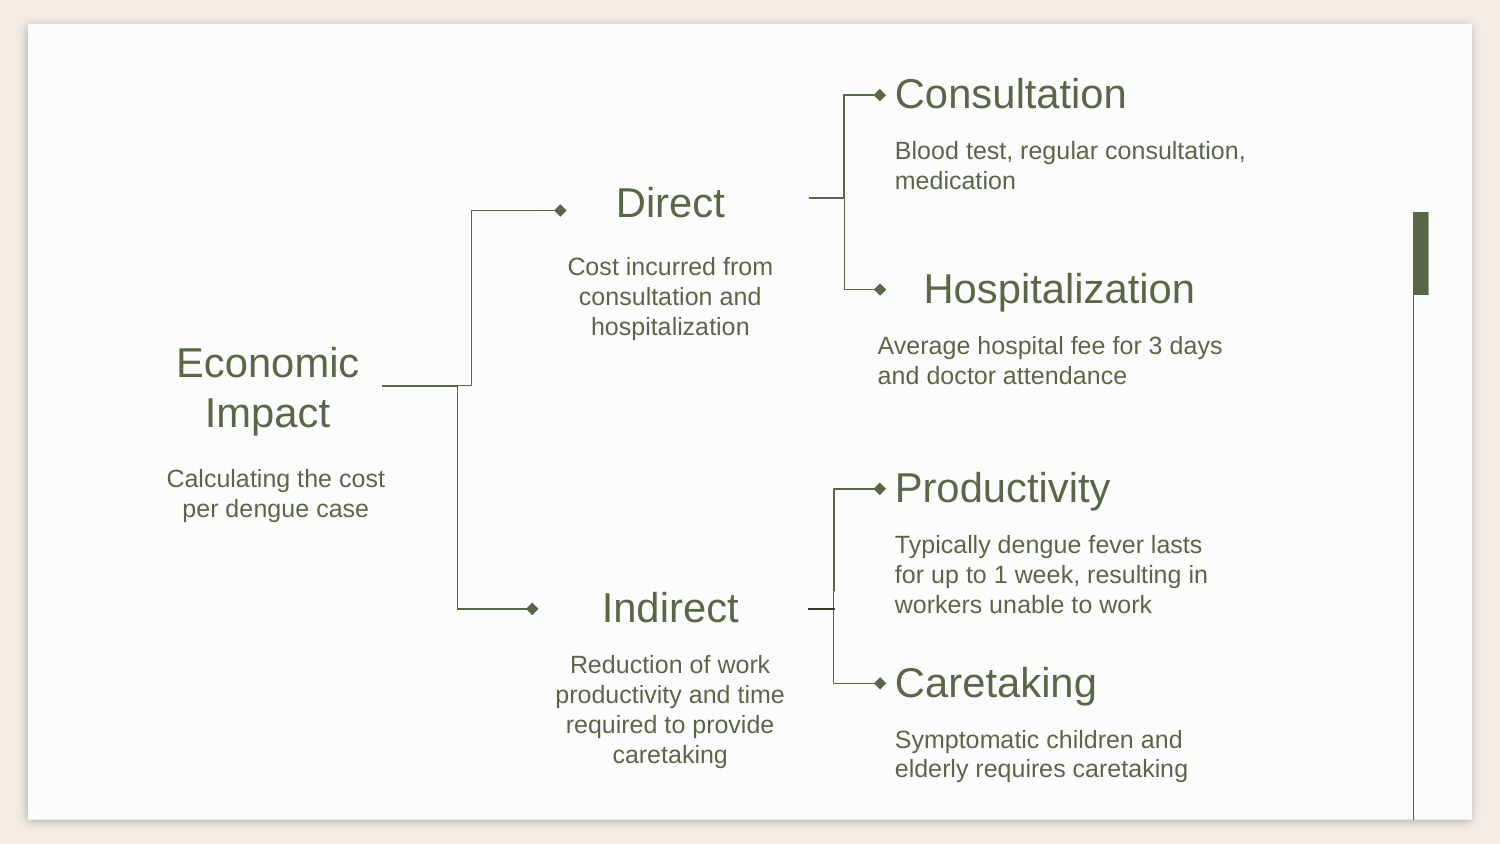

Consultation
Blood test, regular consultation, medication
Direct

Cost incurred from consultation and hospitalization
Hospitalization
Average hospital fee for 3 days and doctor attendance
Economic Impact
Calculating the cost per dengue case
Productivity
Typically dengue fever lasts for up to 1 week, resulting in workers unable to work
Indirect
Reduction of work productivity and time required to provide caretaking
Caretaking
Symptomatic children and elderly requires caretaking